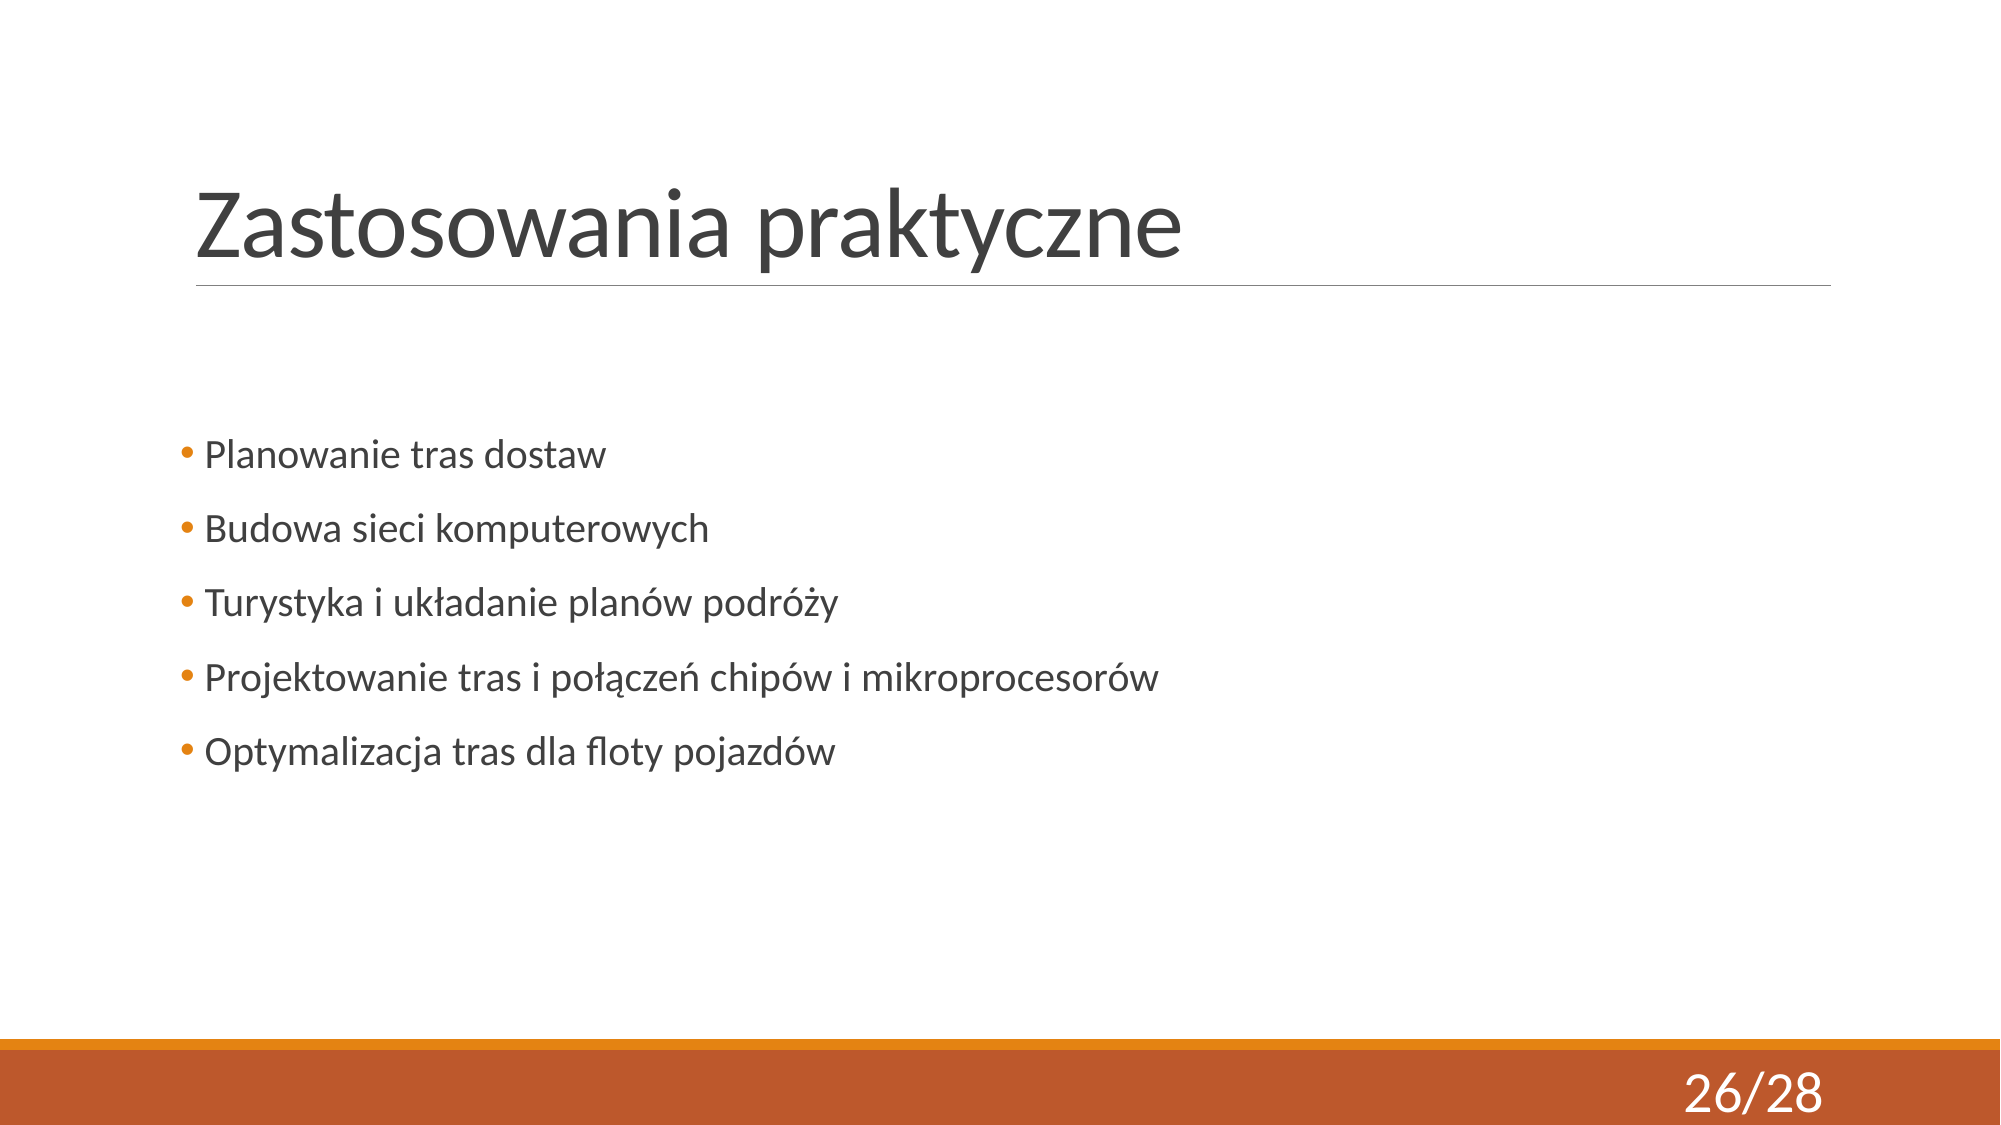

# Zastosowania praktyczne
 Planowanie tras dostaw
 Budowa sieci komputerowych
 Turystyka i układanie planów podróży
 Projektowanie tras i połączeń chipów i mikroprocesorów
 Optymalizacja tras dla floty pojazdów

26/28